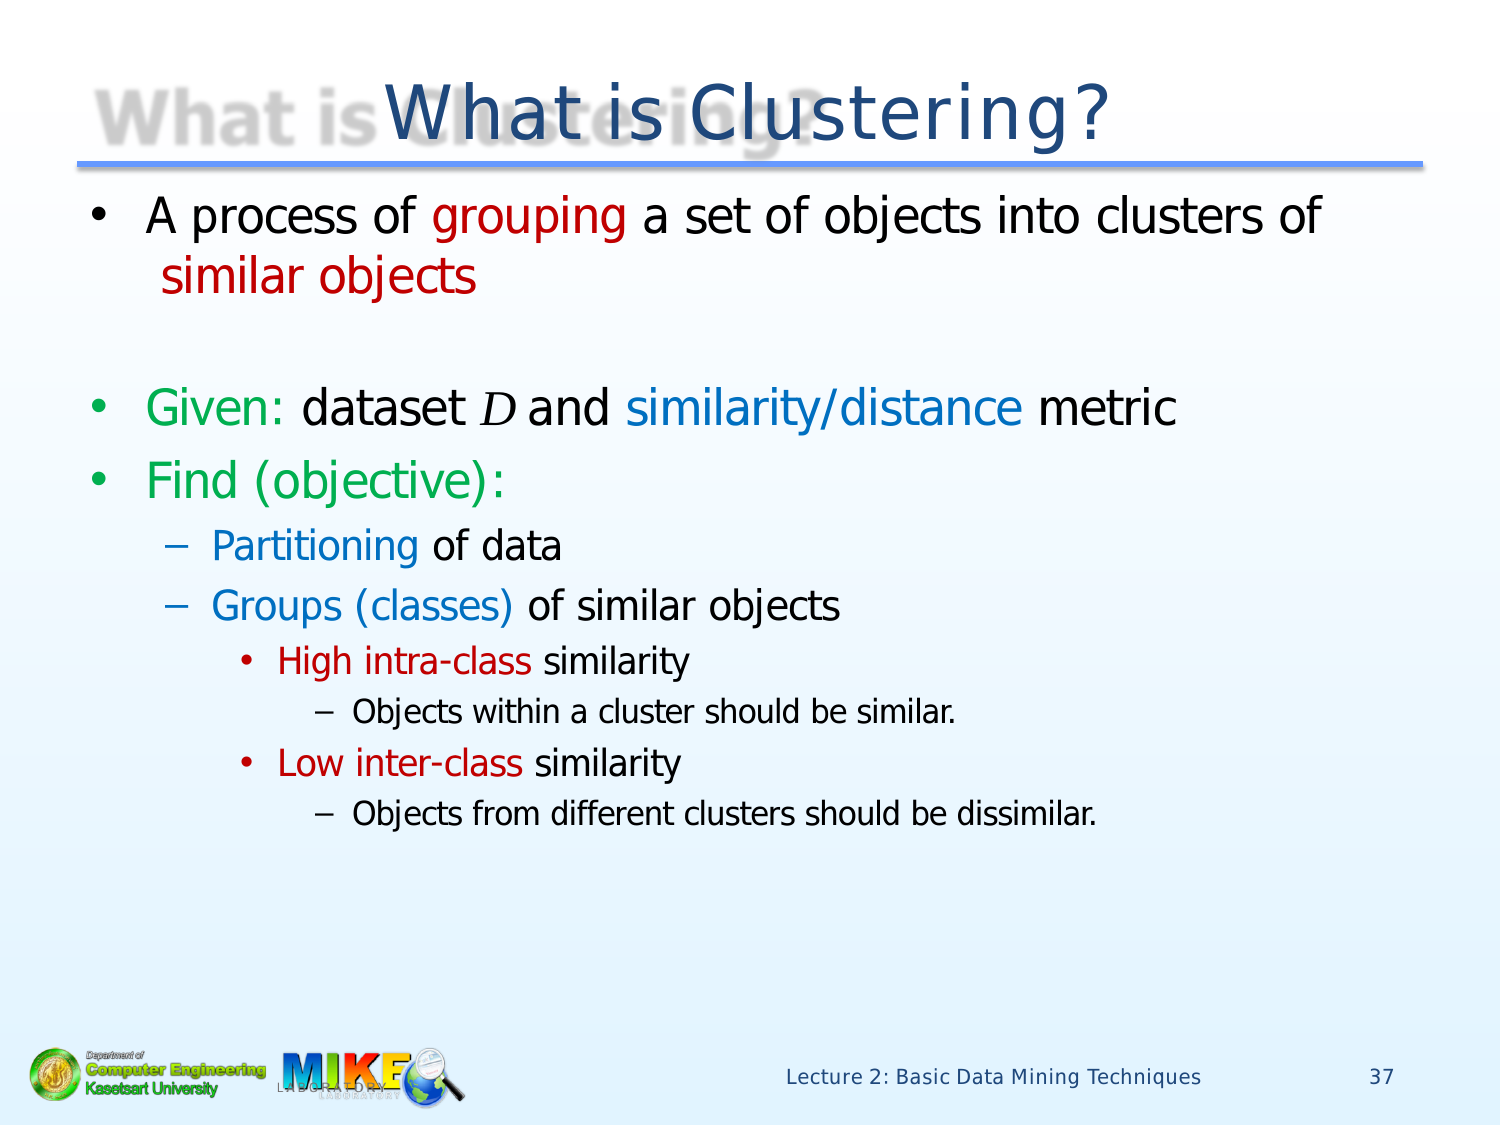

# What is Clustering?
A process of grouping a set of objects into clusters of  similar objects

Given: dataset D and similarity/distance metric
Find (objective):
Partitioning of data
Groups (classes) of similar objects
High intra-class similarity
Objects within a cluster should be similar.
Low inter-class similarity
Objects from different clusters should be dissimilar.
Lecture 2: Basic Data Mining Techniques
37